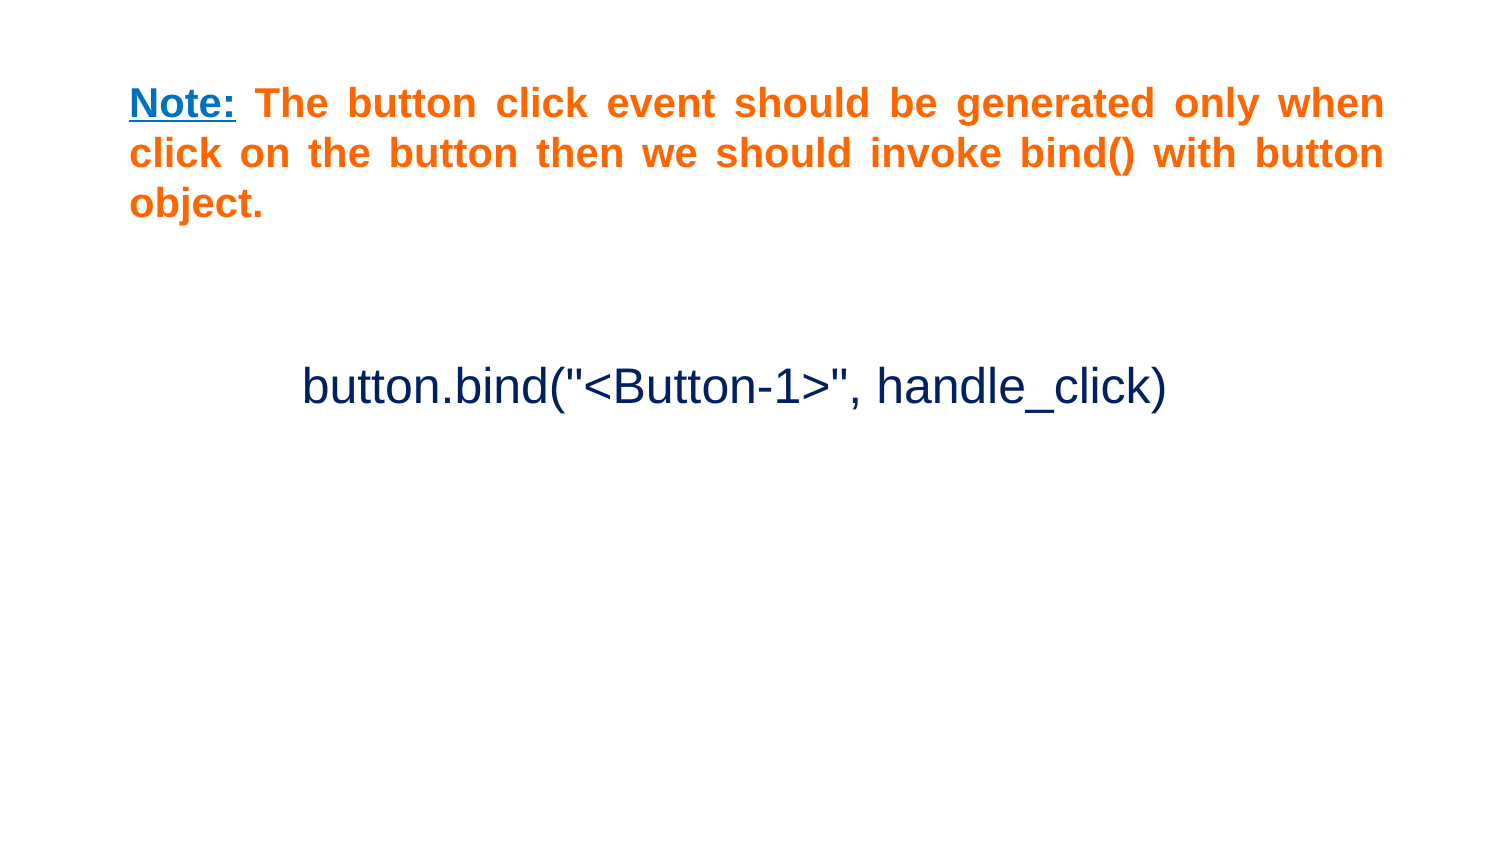

Note: The button click event should be generated only when click on the button then we should invoke bind() with button object.
button.bind("<Button-1>", handle_click)